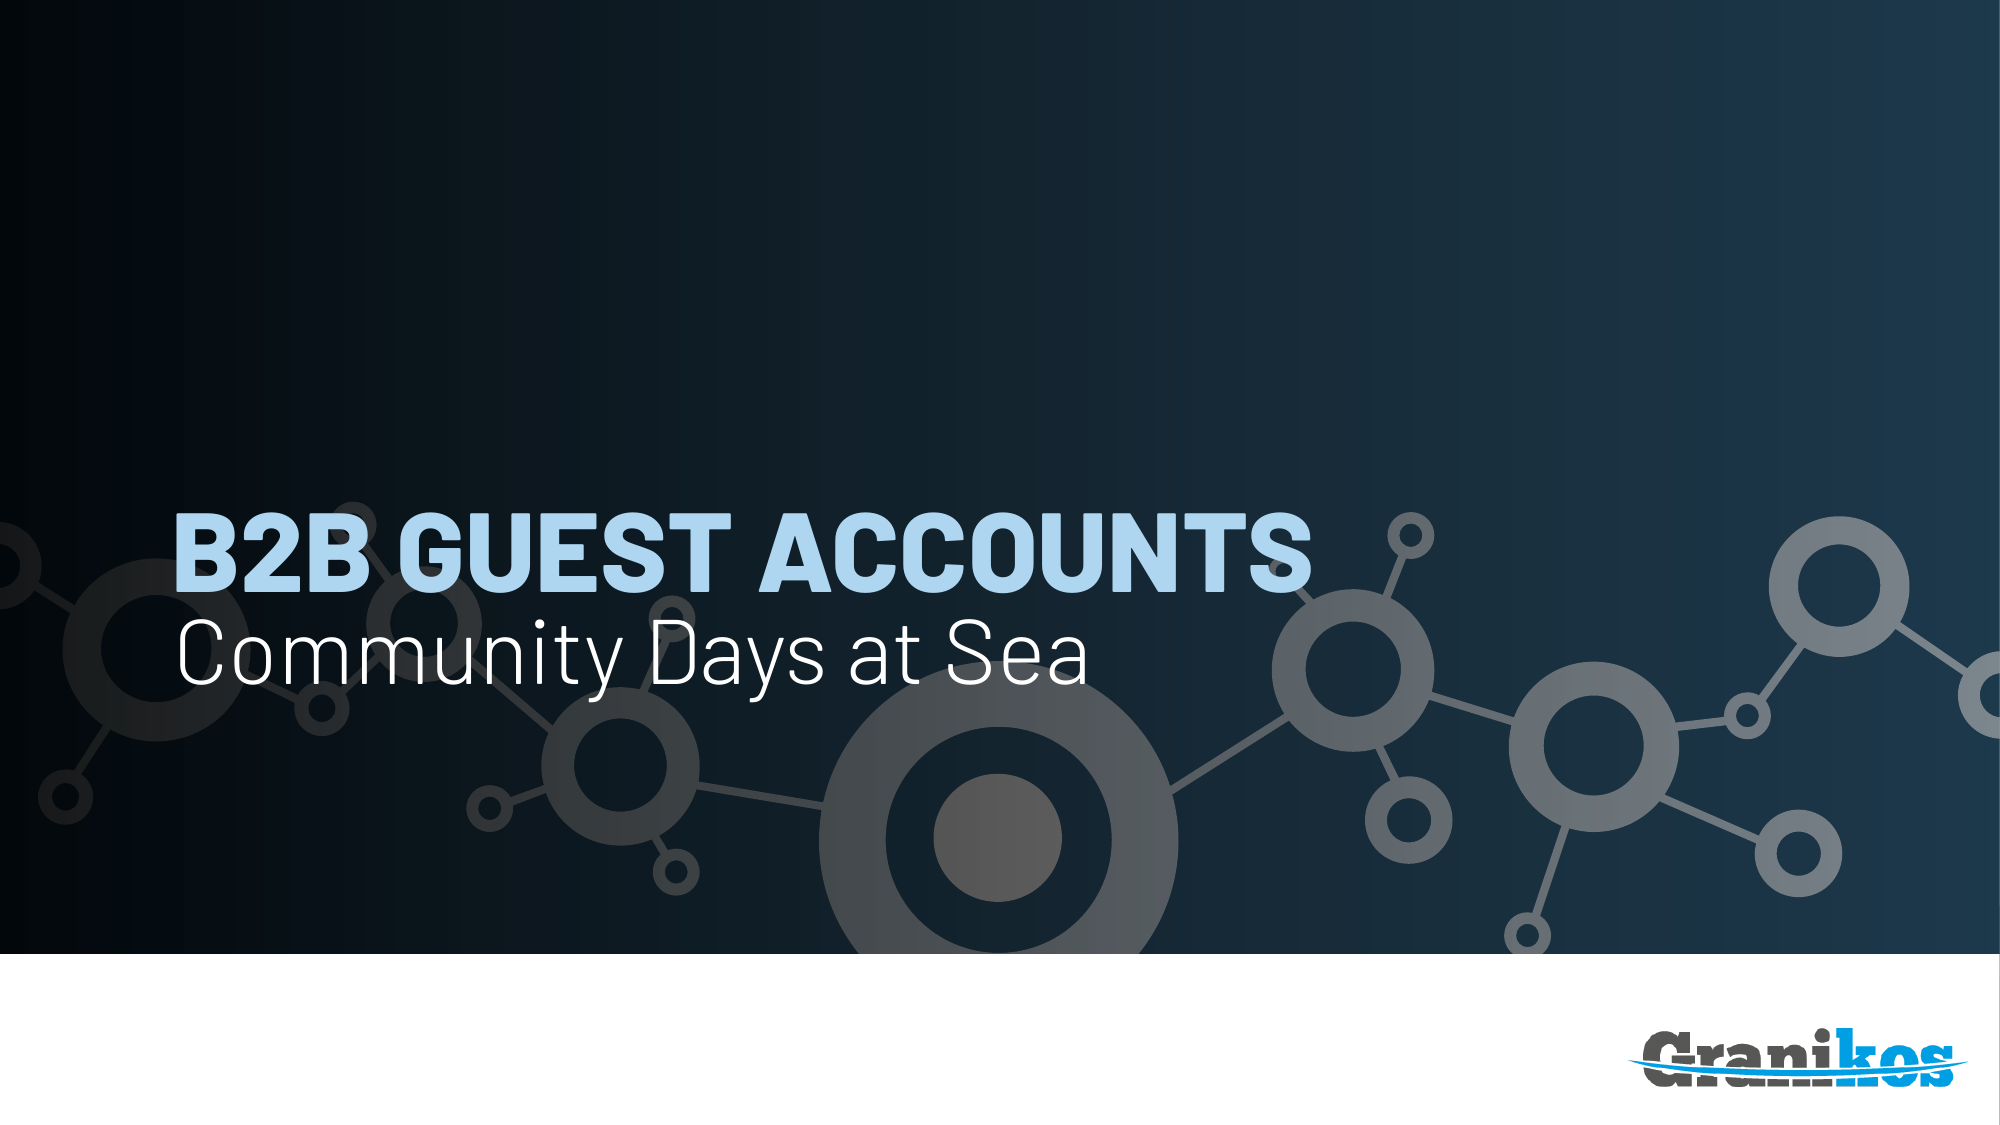

# B2B Guest Accounts
Community Days at Sea